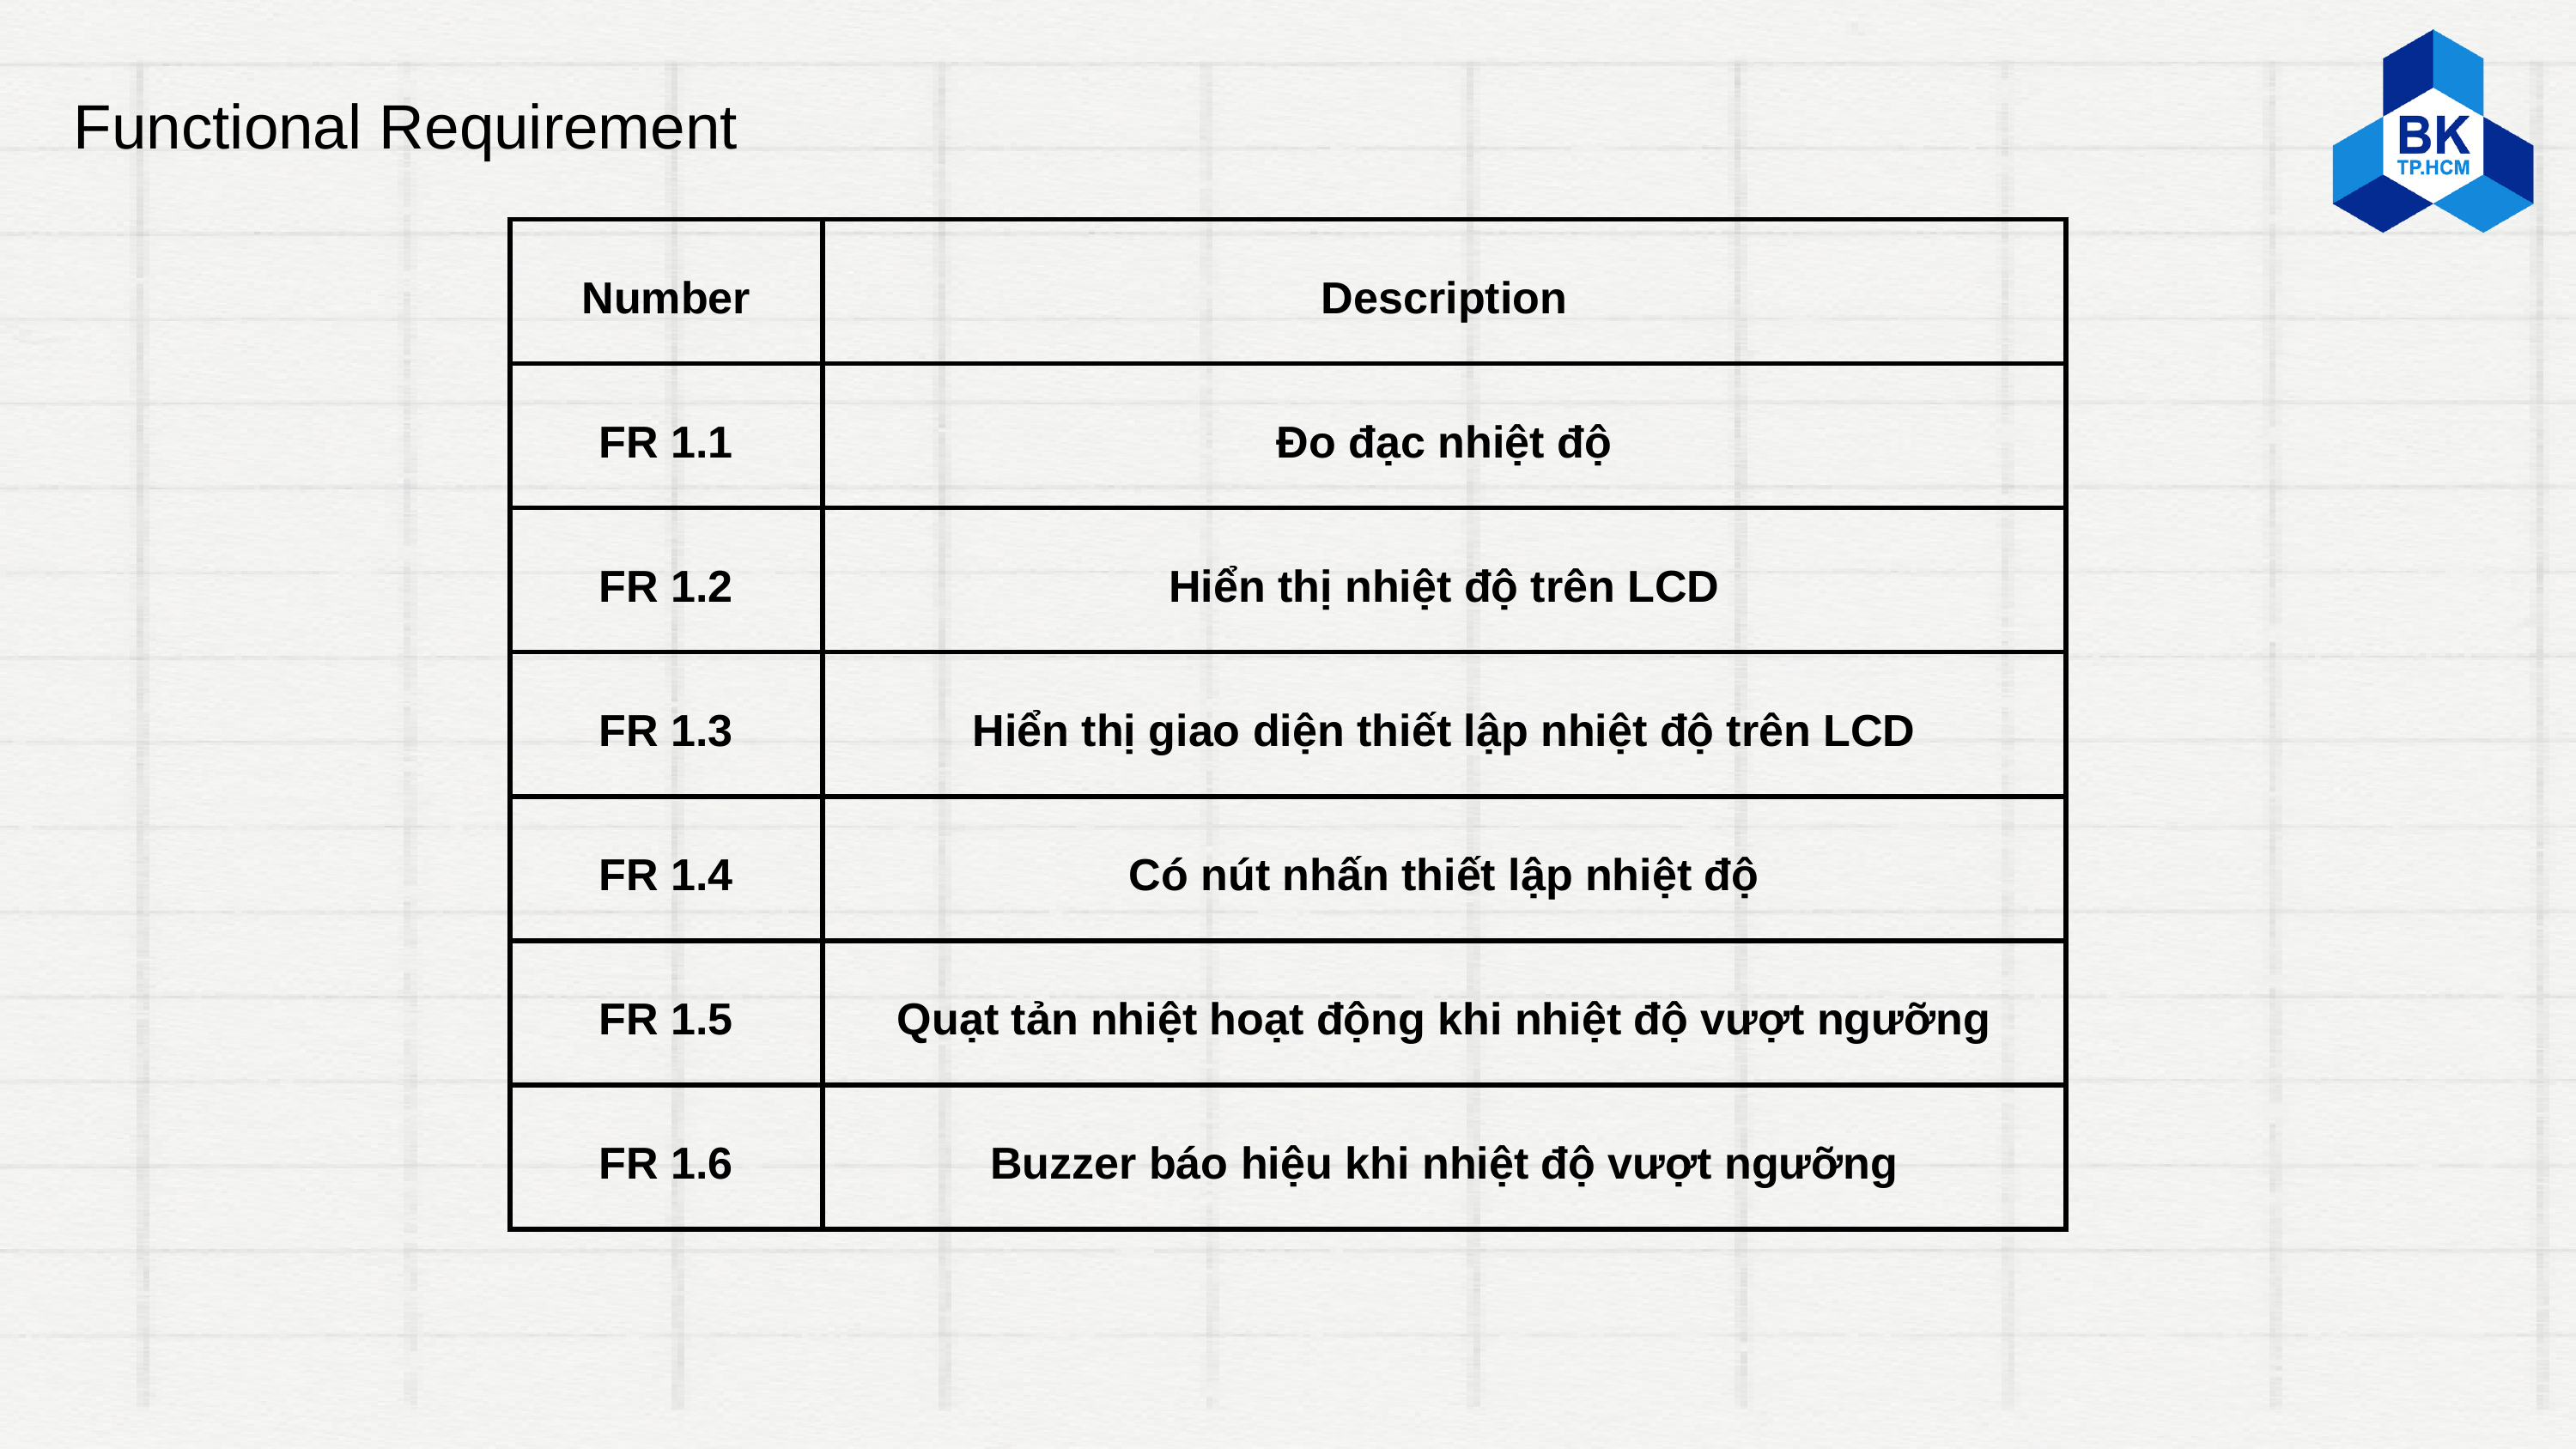

Functional Requirement
| Number | Description |
| --- | --- |
| FR 1.1 | Đo đạc nhiệt độ |
| FR 1.2 | Hiển thị nhiệt độ trên LCD |
| FR 1.3 | Hiển thị giao diện thiết lập nhiệt độ trên LCD |
| FR 1.4 | Có nút nhấn thiết lập nhiệt độ |
| FR 1.5 | Quạt tản nhiệt hoạt động khi nhiệt độ vượt ngưỡng |
| FR 1.6 | Buzzer báo hiệu khi nhiệt độ vượt ngưỡng |